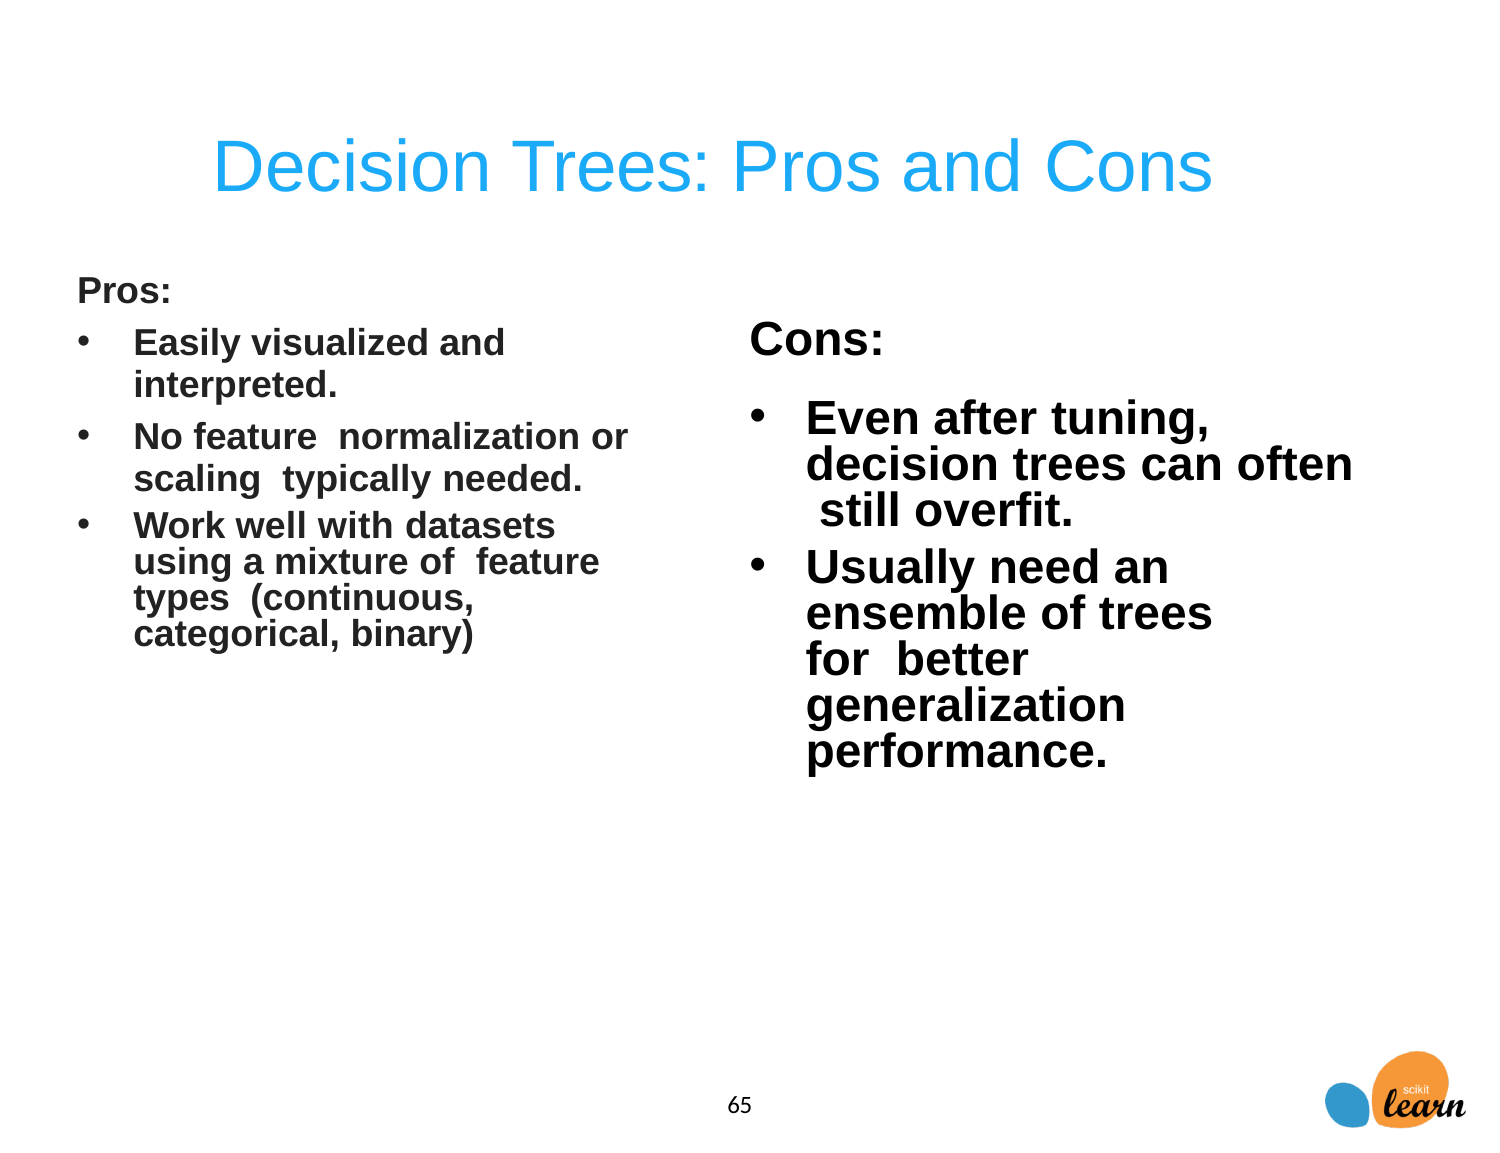

APPLIED MACHINE  LEARNING IN PYTHON

# Decision Trees: Pros and Cons
Pros:
Easily visualized and  interpreted.
No feature  normalization or scaling  typically needed.
Work well with datasets  using a mixture of  feature types  (continuous,  categorical, binary)
Cons:
Even after tuning,  decision trees can often  still overfit.
Usually need an  ensemble of trees for  better generalization  performance.